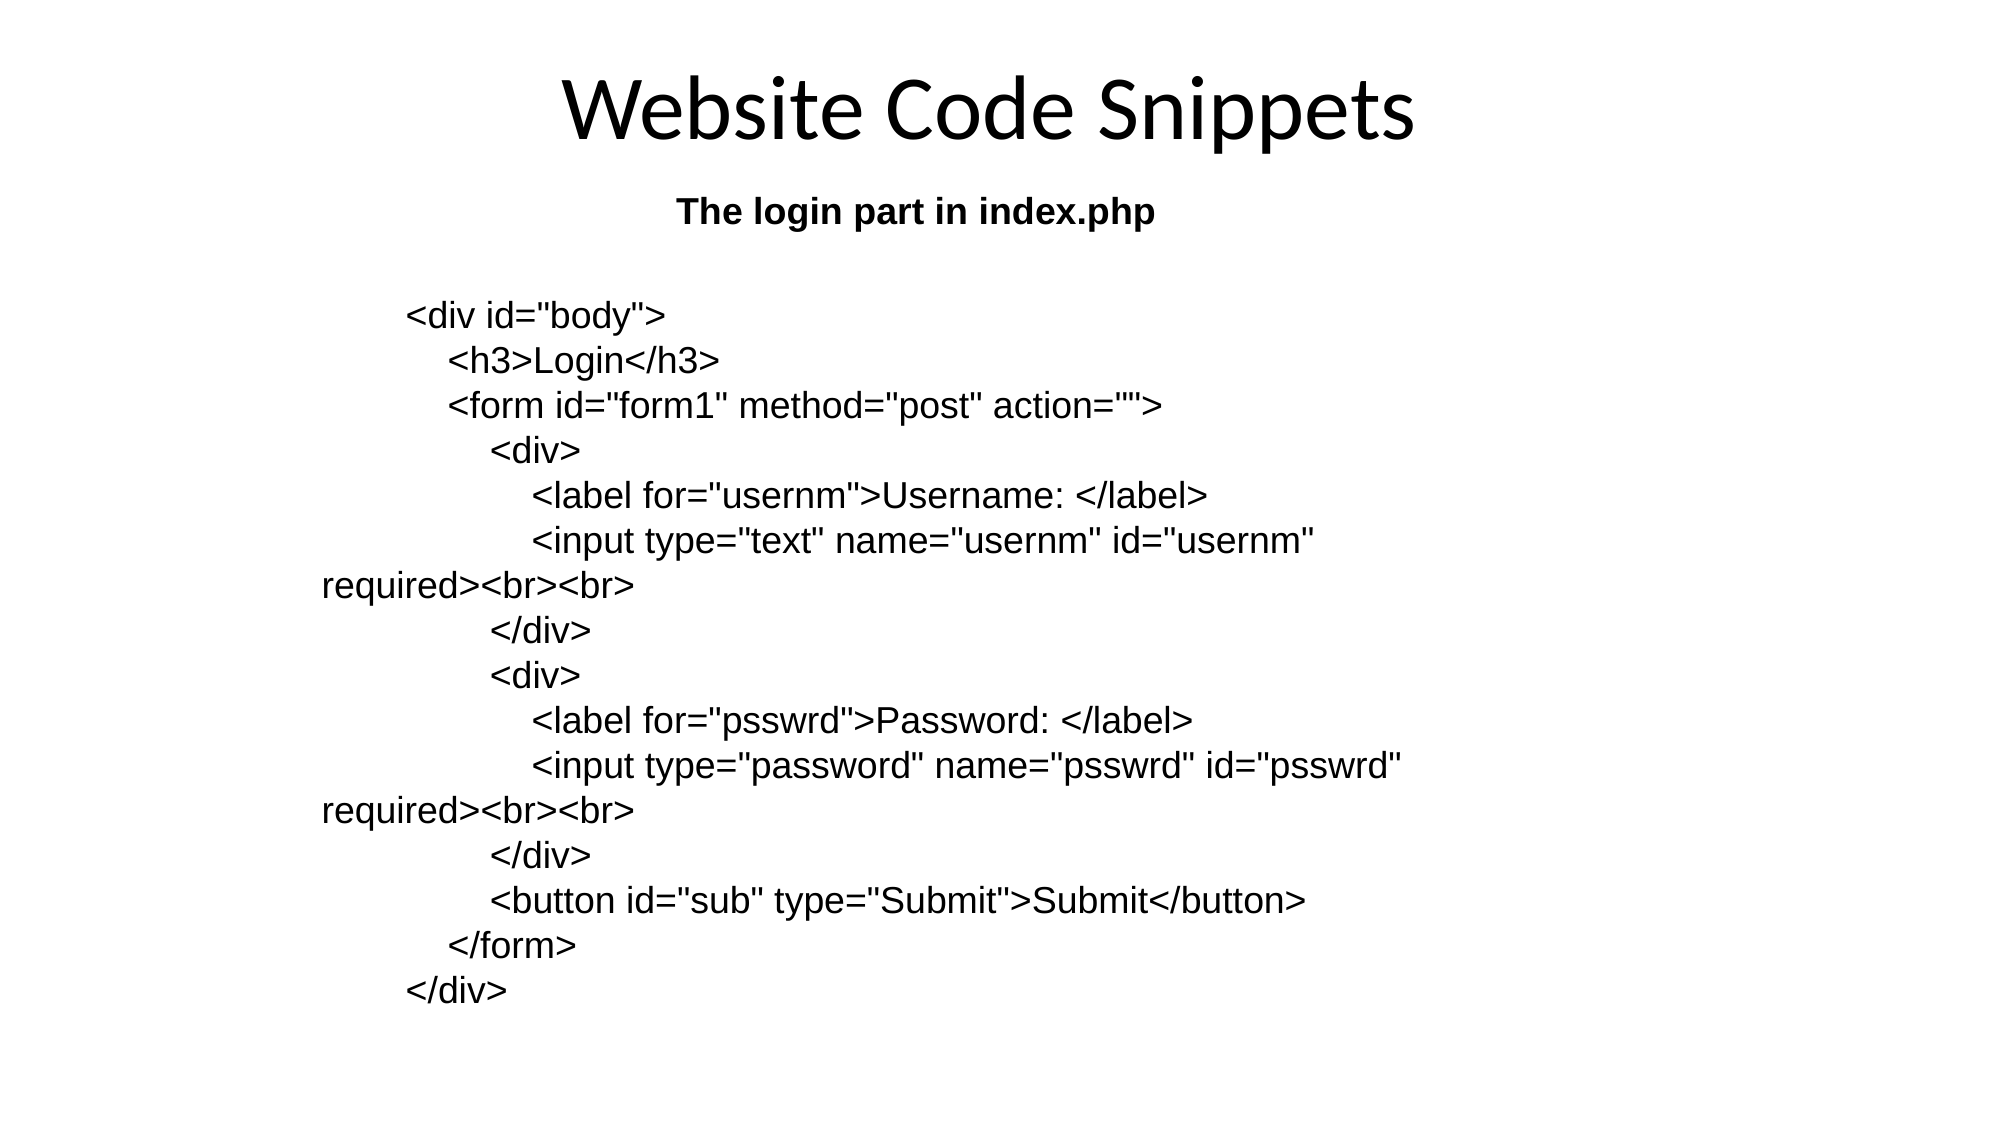

Website Code Snippets
The login part in index.php
        <div id="body">
            <h3>Login</h3>
            <form id="form1" method="post" action="">
                <div>
                    <label for="usernm">Username: </label>
                    <input type="text" name="usernm" id="usernm" required><br><br>
                </div>
                <div>
                    <label for="psswrd">Password: </label>
                    <input type="password" name="psswrd" id="psswrd" required><br><br>
                </div>
                <button id="sub" type="Submit">Submit</button>
            </form>
        </div>